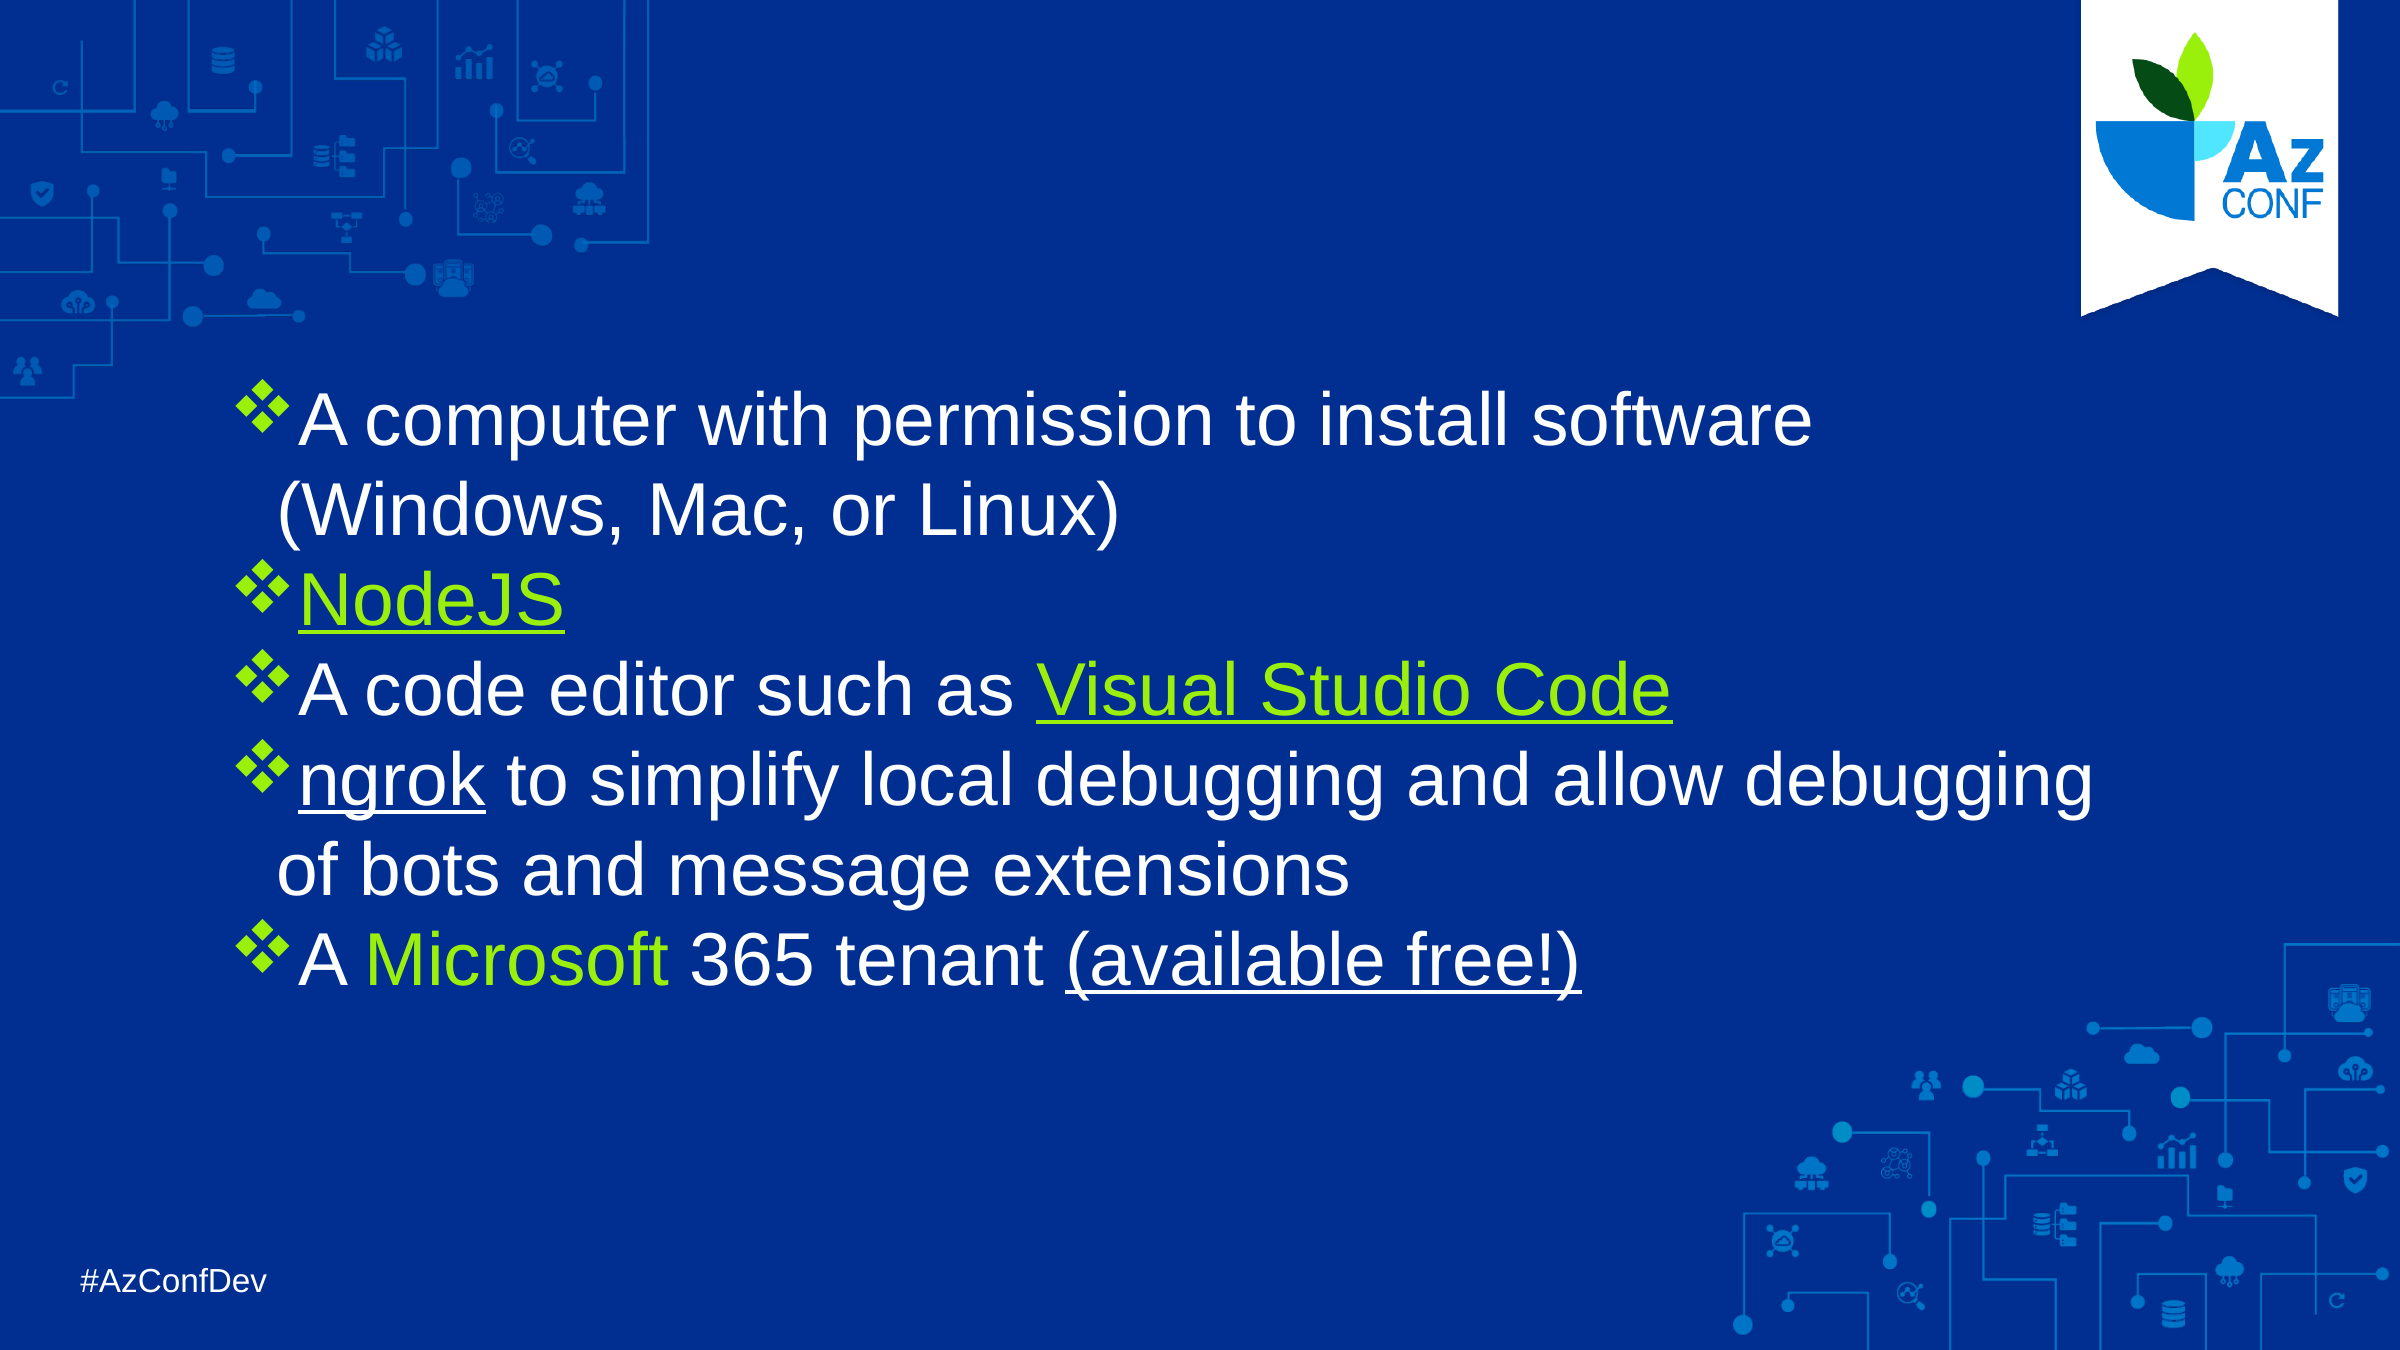

A computer with permission to install software (Windows, Mac, or Linux)
NodeJS
A code editor such as Visual Studio Code
ngrok to simplify local debugging and allow debugging of bots and message extensions
A Microsoft 365 tenant (available free!)